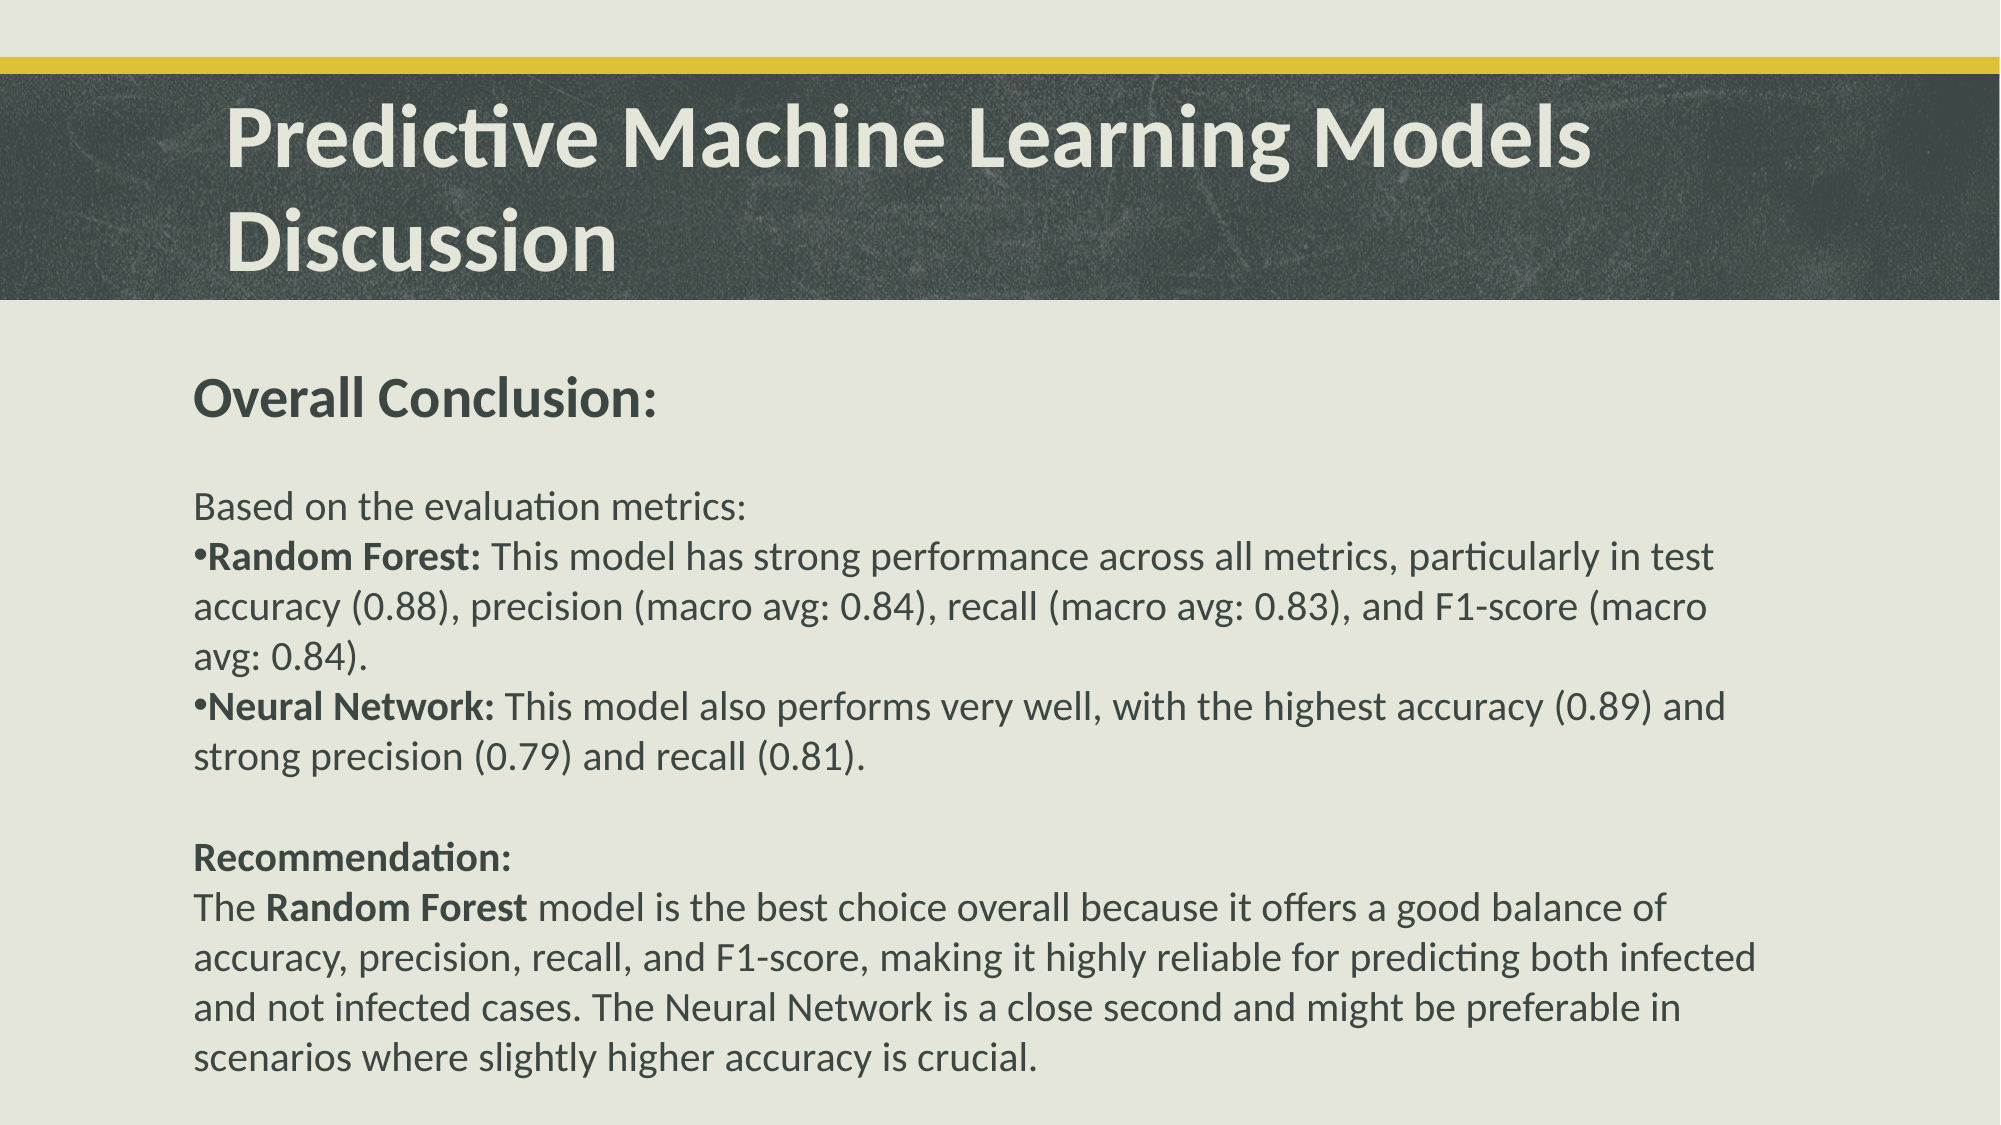

# Predictive Machine Learning Models Discussion
Overall Conclusion:

Based on the evaluation metrics:
Random Forest: This model has strong performance across all metrics, particularly in test accuracy (0.88), precision (macro avg: 0.84), recall (macro avg: 0.83), and F1-score (macro avg: 0.84).
Neural Network: This model also performs very well, with the highest accuracy (0.89) and strong precision (0.79) and recall (0.81).

Recommendation:
The Random Forest model is the best choice overall because it offers a good balance of accuracy, precision, recall, and F1-score, making it highly reliable for predicting both infected and not infected cases. The Neural Network is a close second and might be preferable in scenarios where slightly higher accuracy is crucial.